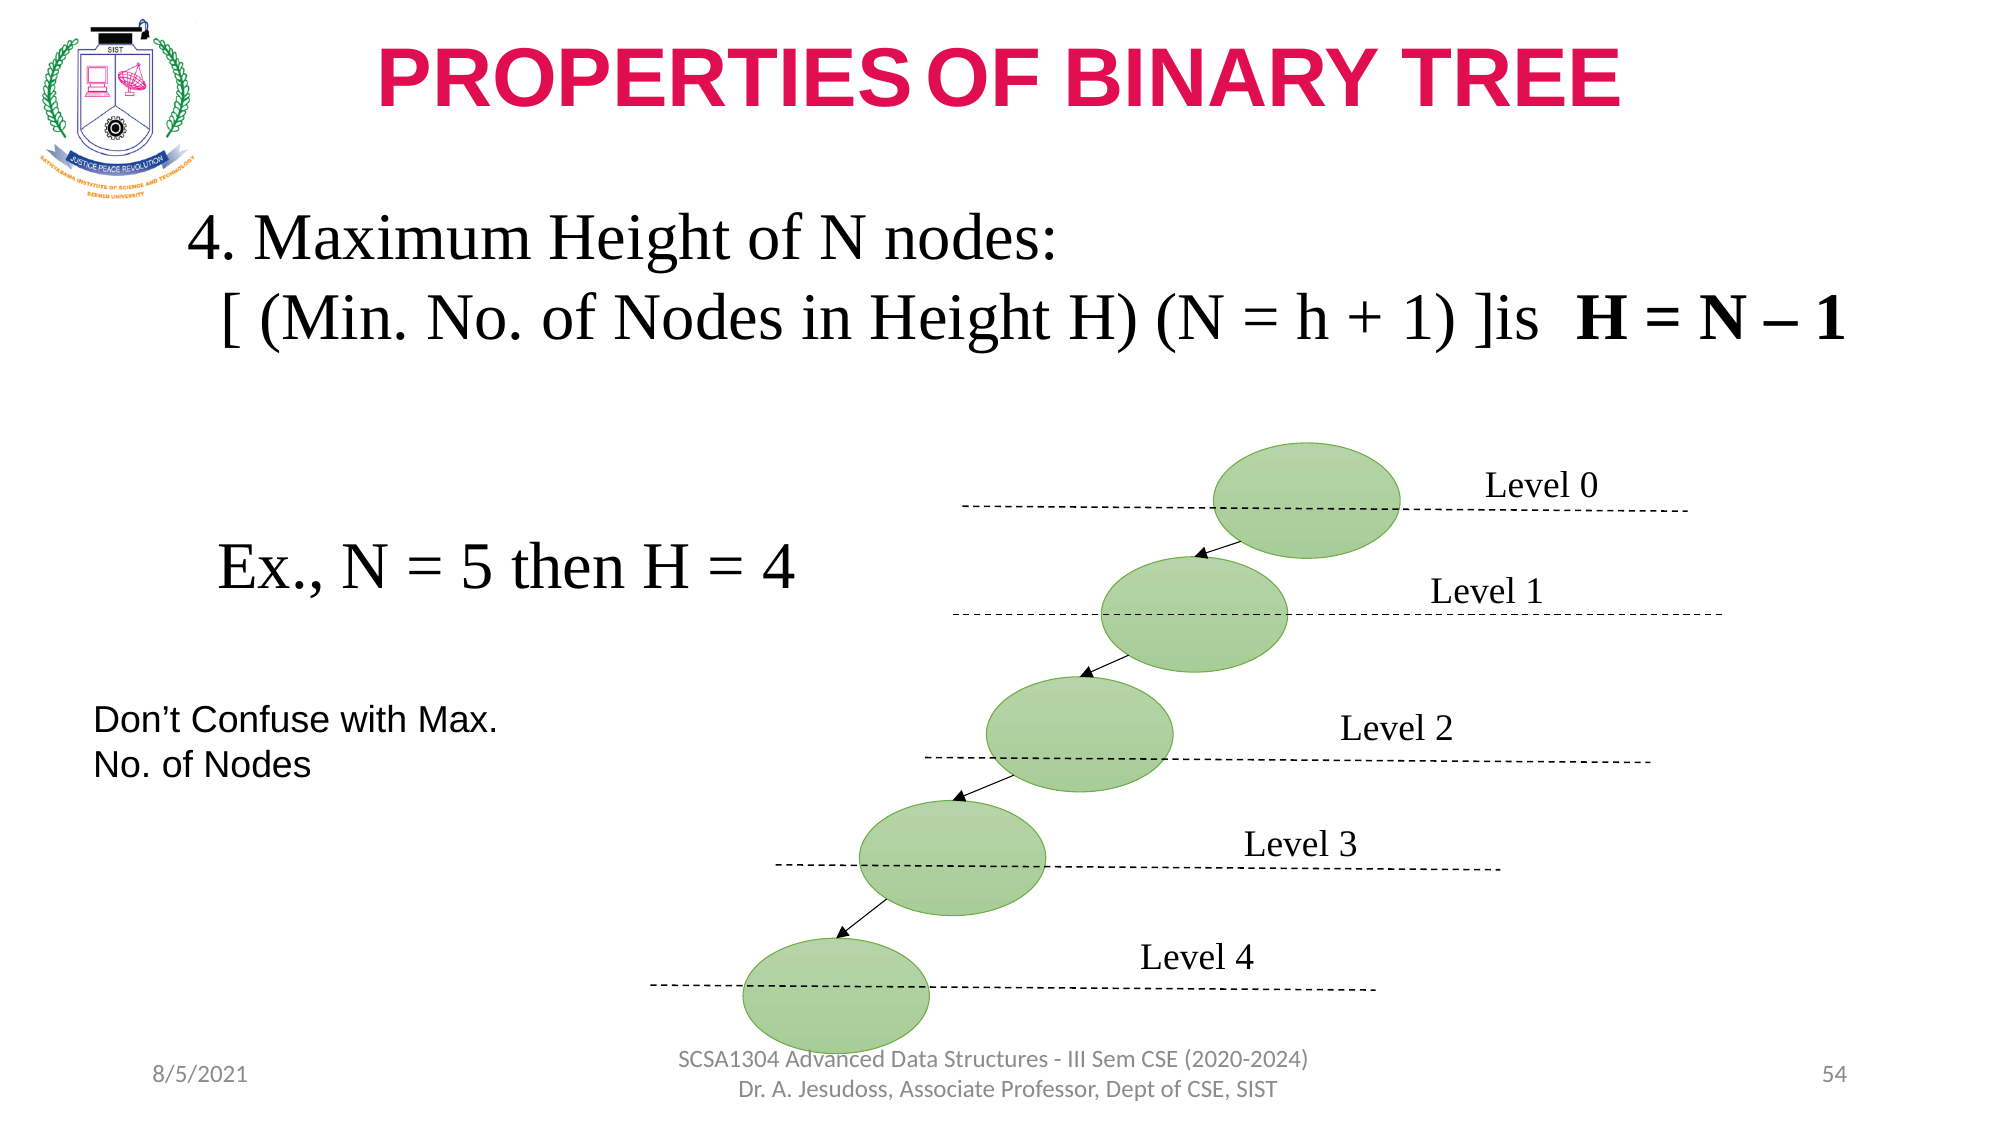

PROPERTIES OF BINARY TREE
4. Maximum Height of N nodes:
  [ (Min. No. of Nodes in Height H) (N = h + 1) ]is  H = N – 1

Level 0
Level 1
Level 2
Level 3
Level 4
Ex., N = 5 then H = 4
Don’t Confuse with Max. No. of Nodes
8/5/2021
SCSA1304 Advanced Data Structures - III Sem CSE (2020-2024)      Dr. A. Jesudoss, Associate Professor, Dept of CSE, SIST
54